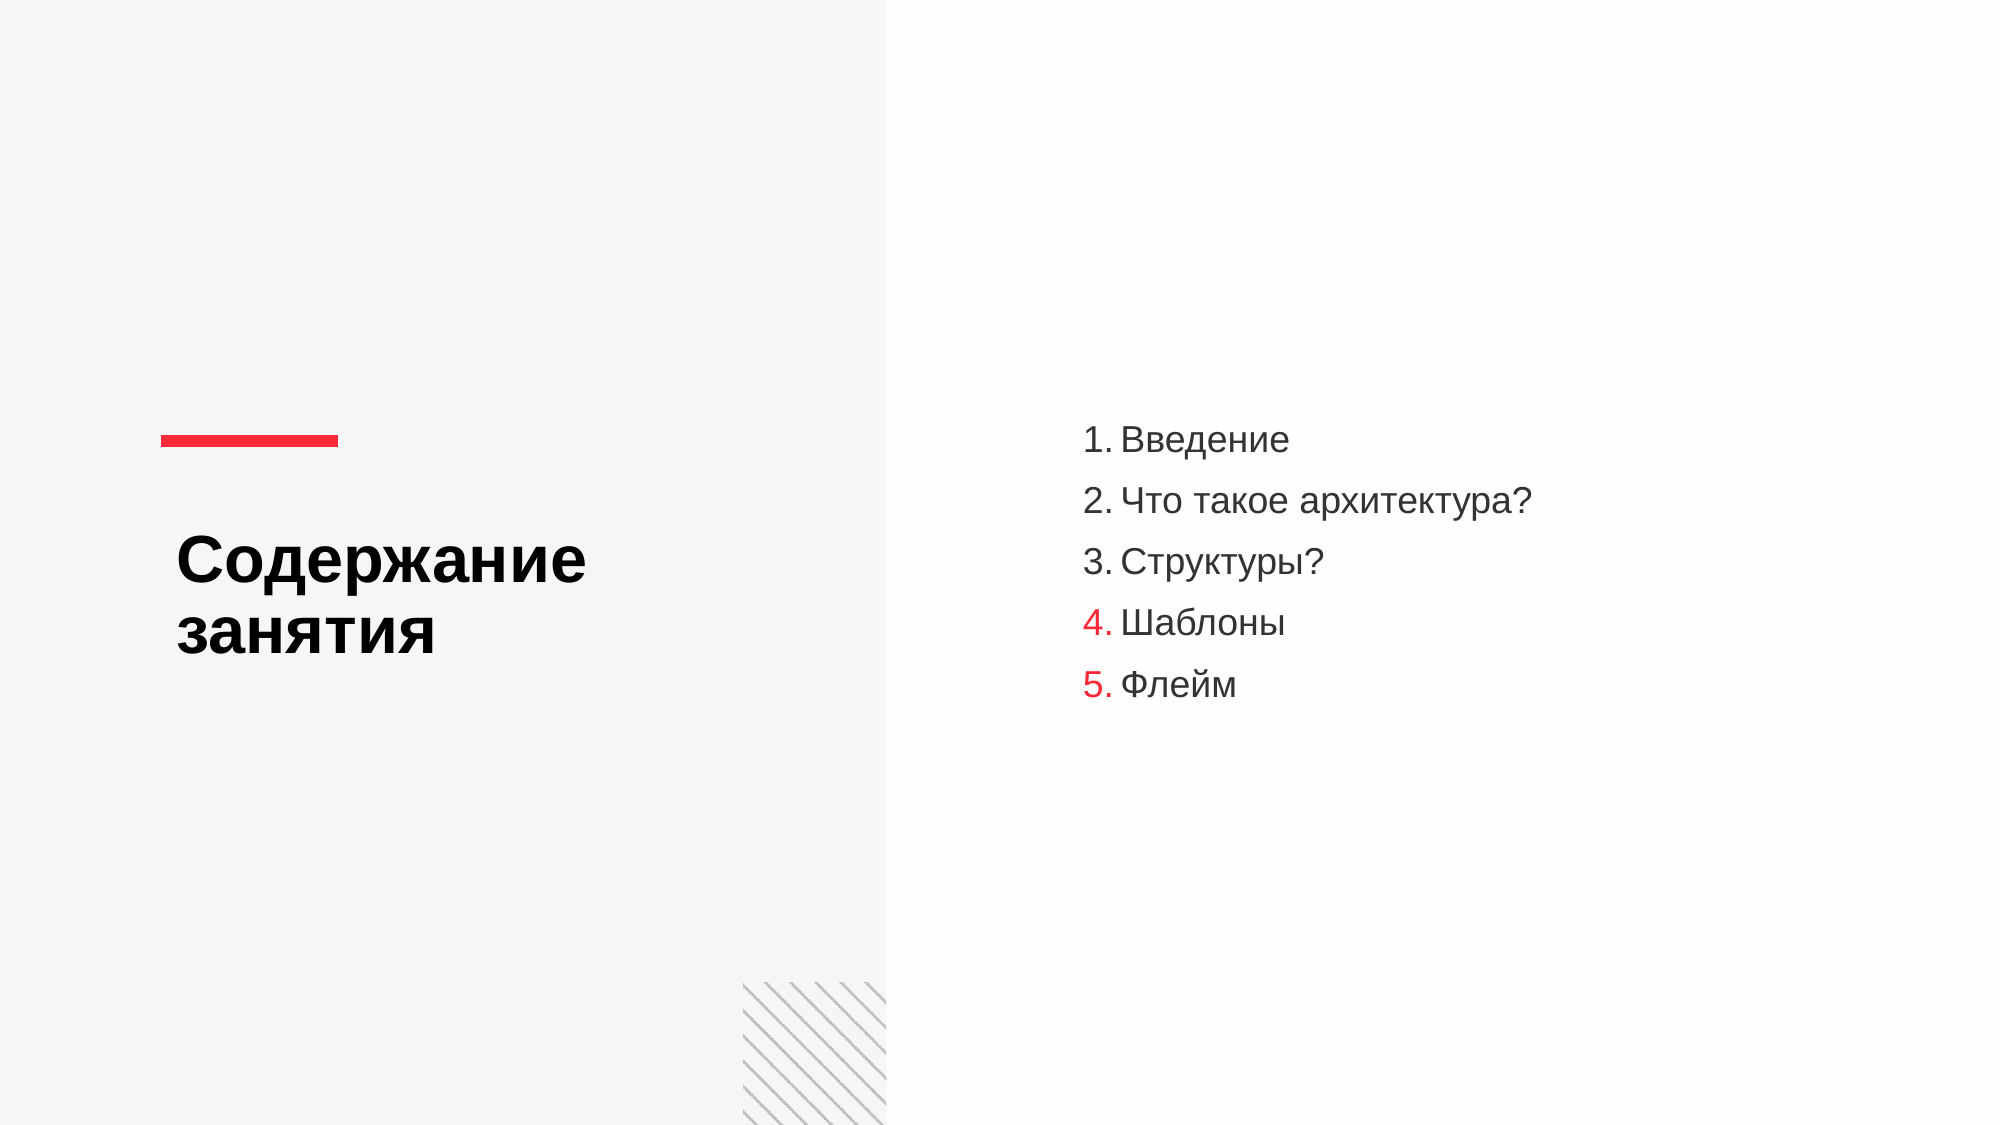

Введение
Что такое архитектура?
Структуры?
Шаблоны
Флейм
Содержание занятия